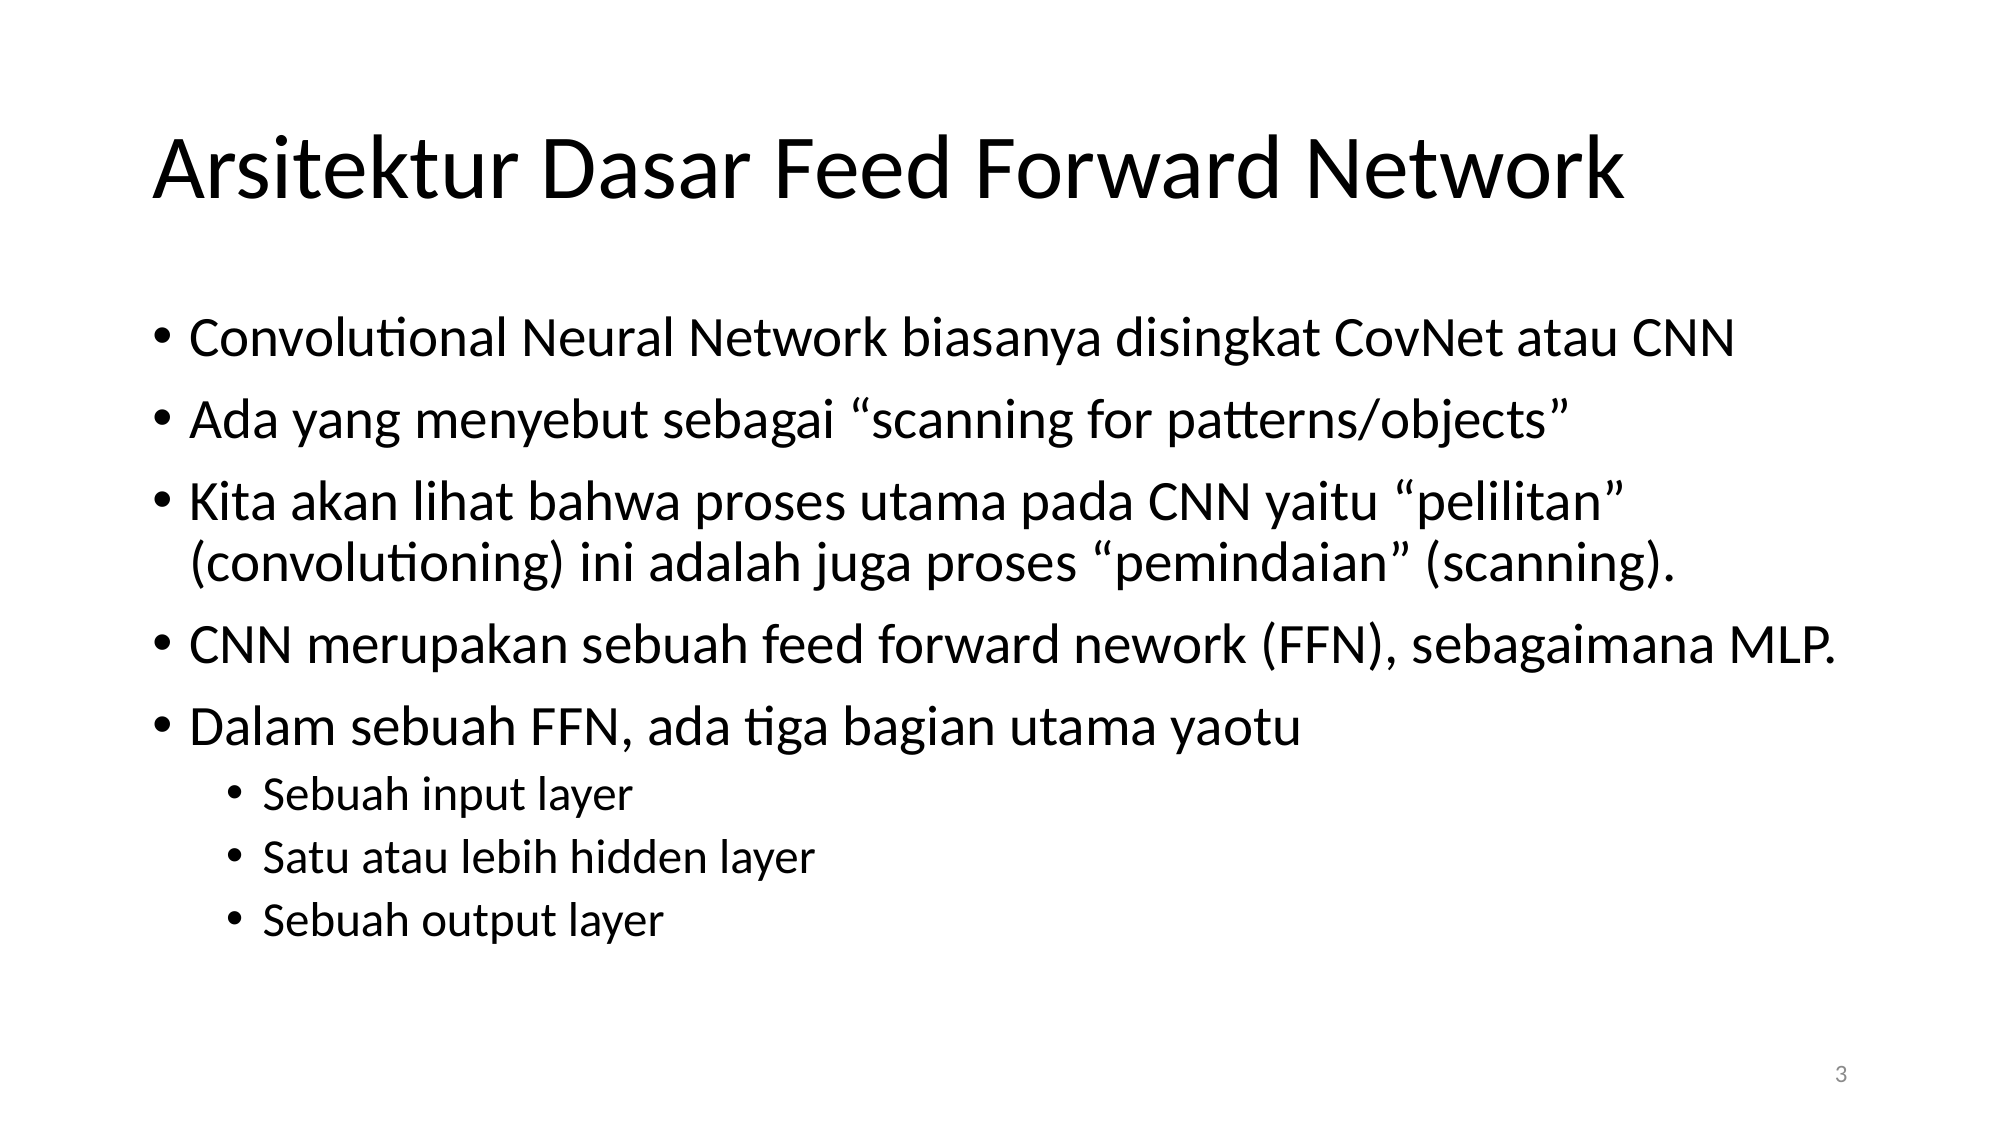

# Arsitektur Dasar Feed Forward Network
Convolutional Neural Network biasanya disingkat CovNet atau CNN
Ada yang menyebut sebagai “scanning for patterns/objects”
Kita akan lihat bahwa proses utama pada CNN yaitu “pelilitan” (convolutioning) ini adalah juga proses “pemindaian” (scanning).
CNN merupakan sebuah feed forward nework (FFN), sebagaimana MLP.
Dalam sebuah FFN, ada tiga bagian utama yaotu
Sebuah input layer
Satu atau lebih hidden layer
Sebuah output layer

3